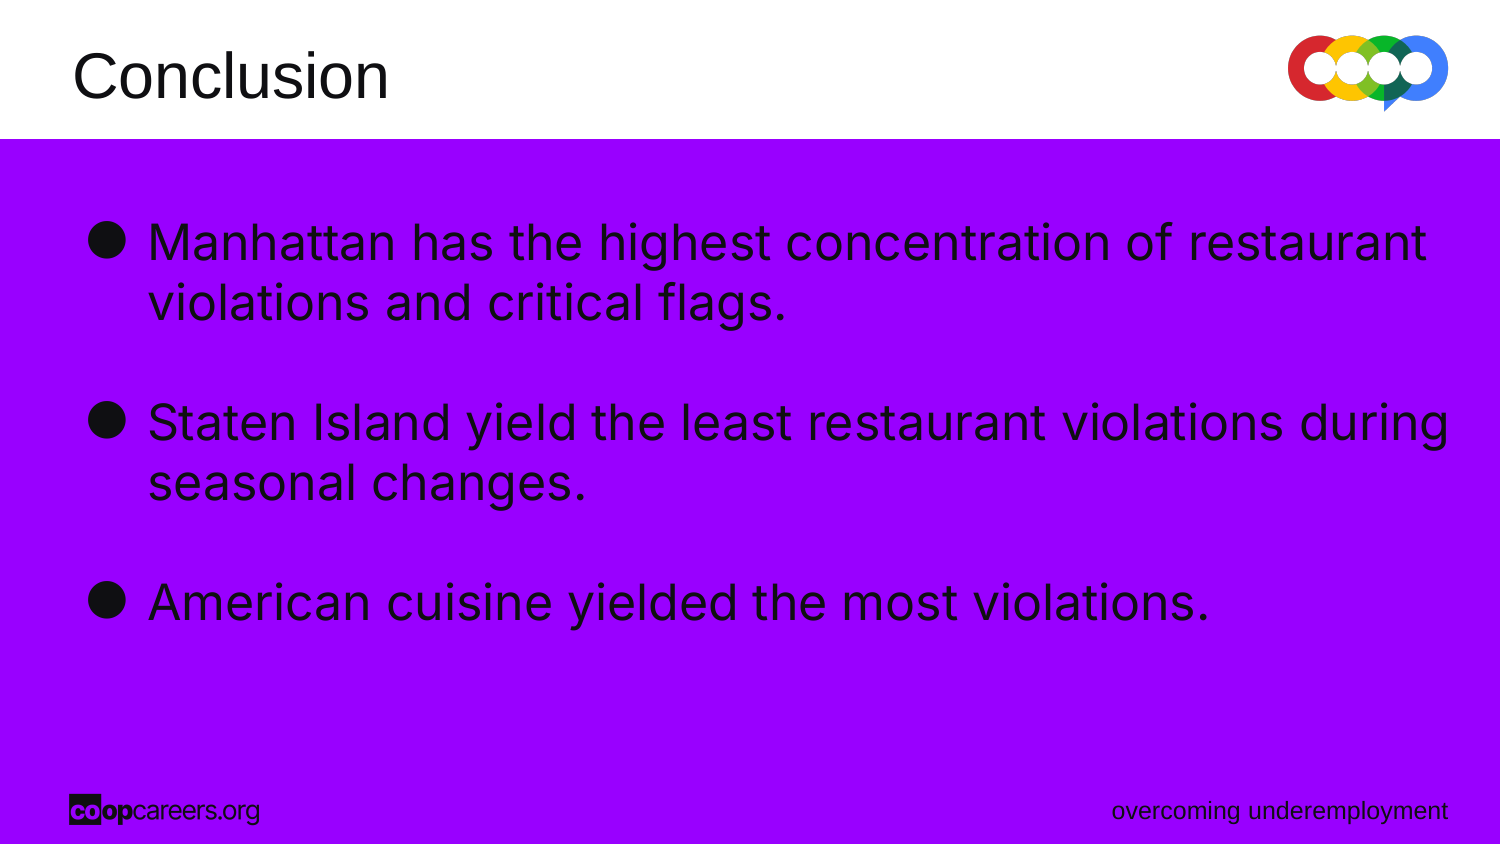

Conclusion
# Manhattan has the highest concentration of restaurant violations and critical flags.

Staten Island yield the least restaurant violations during seasonal changes.

American cuisine yielded the most violations.